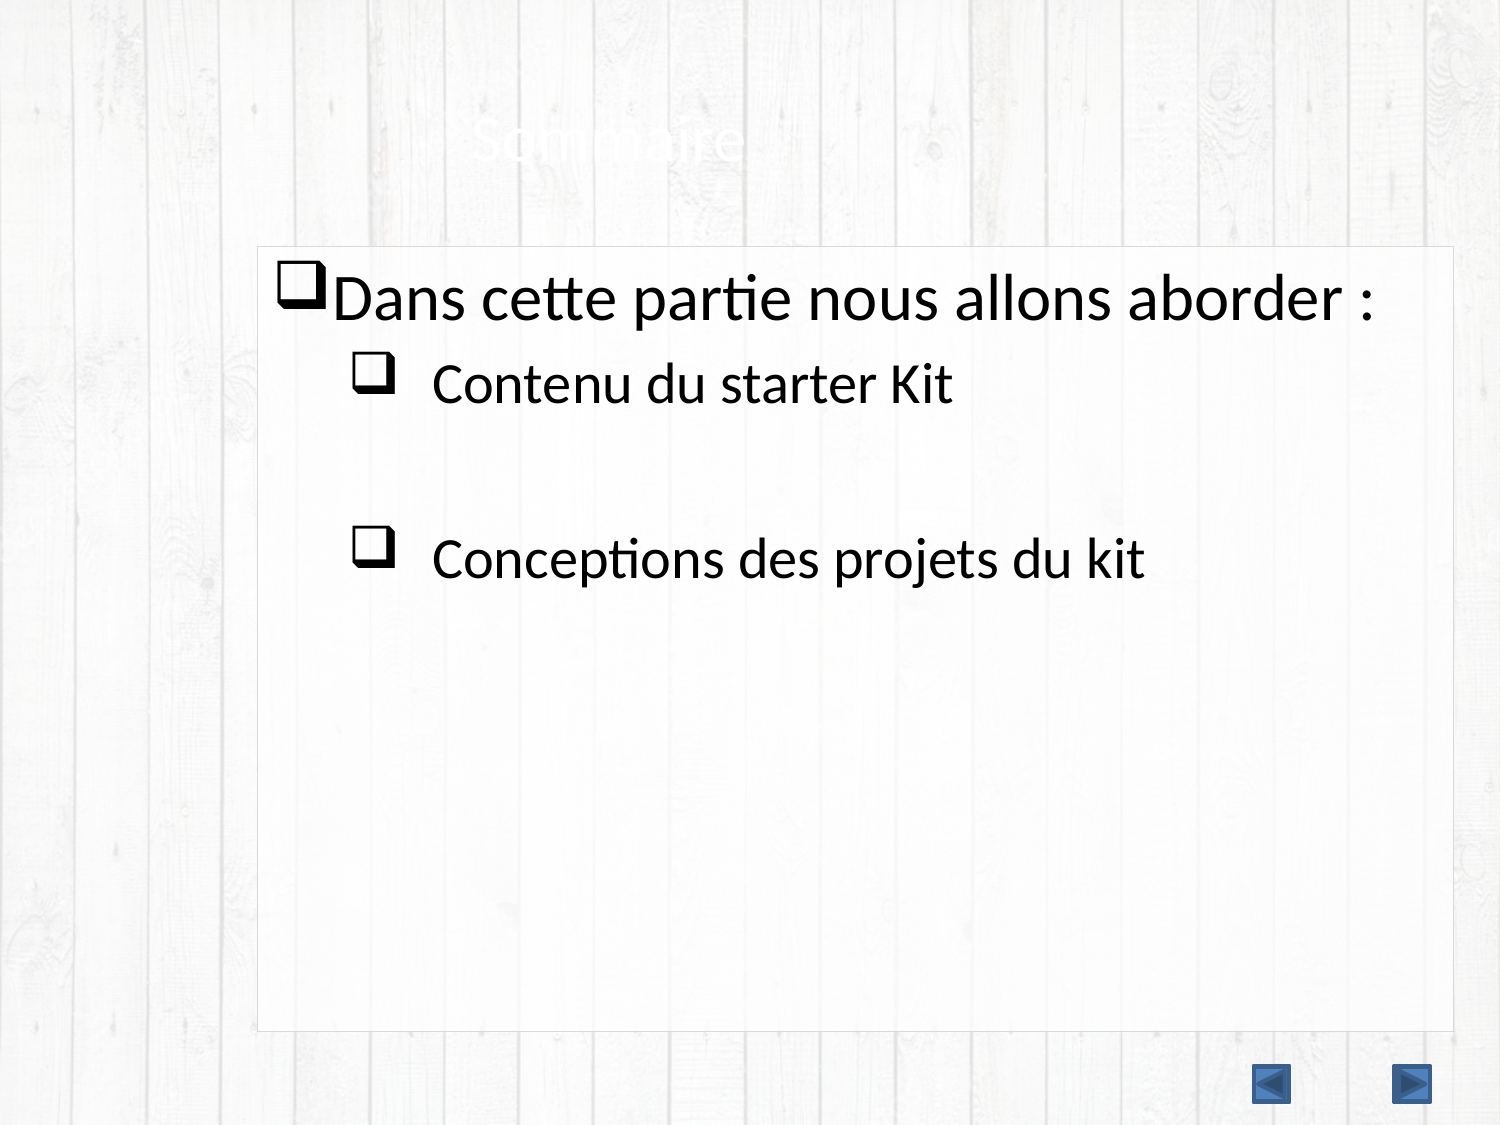

# Sommaire
Dans cette partie nous allons aborder :
Contenu du starter Kit

Conceptions des projets du kit